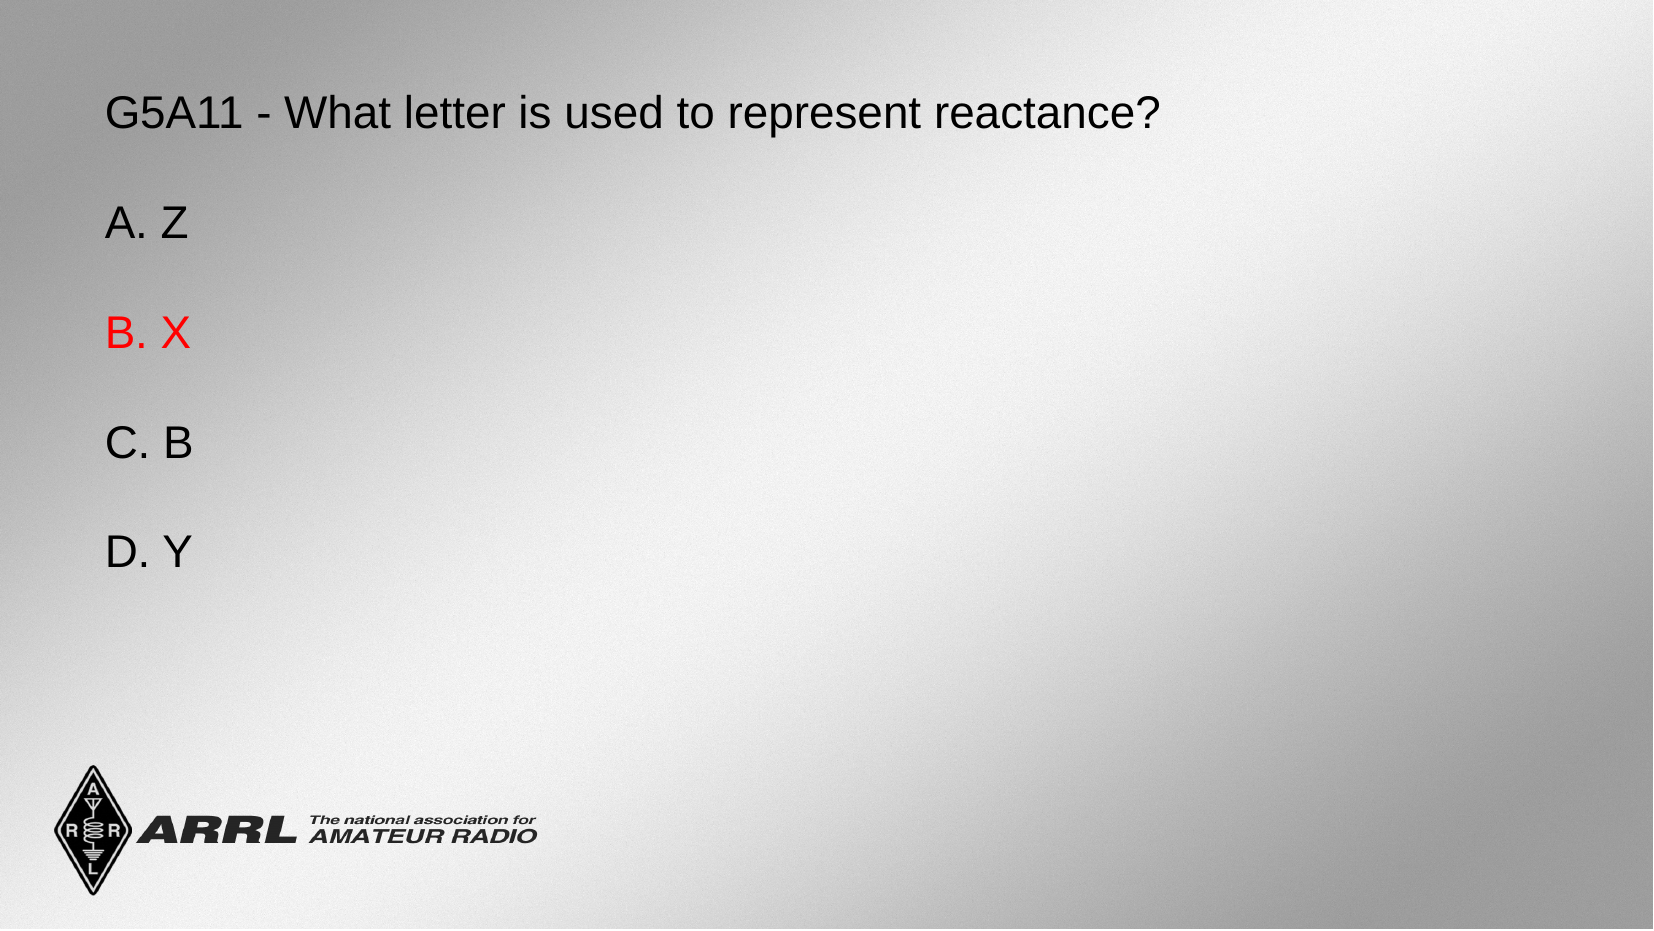

G5A11 - What letter is used to represent reactance?

A. Z

B. X

C. B

D. Y